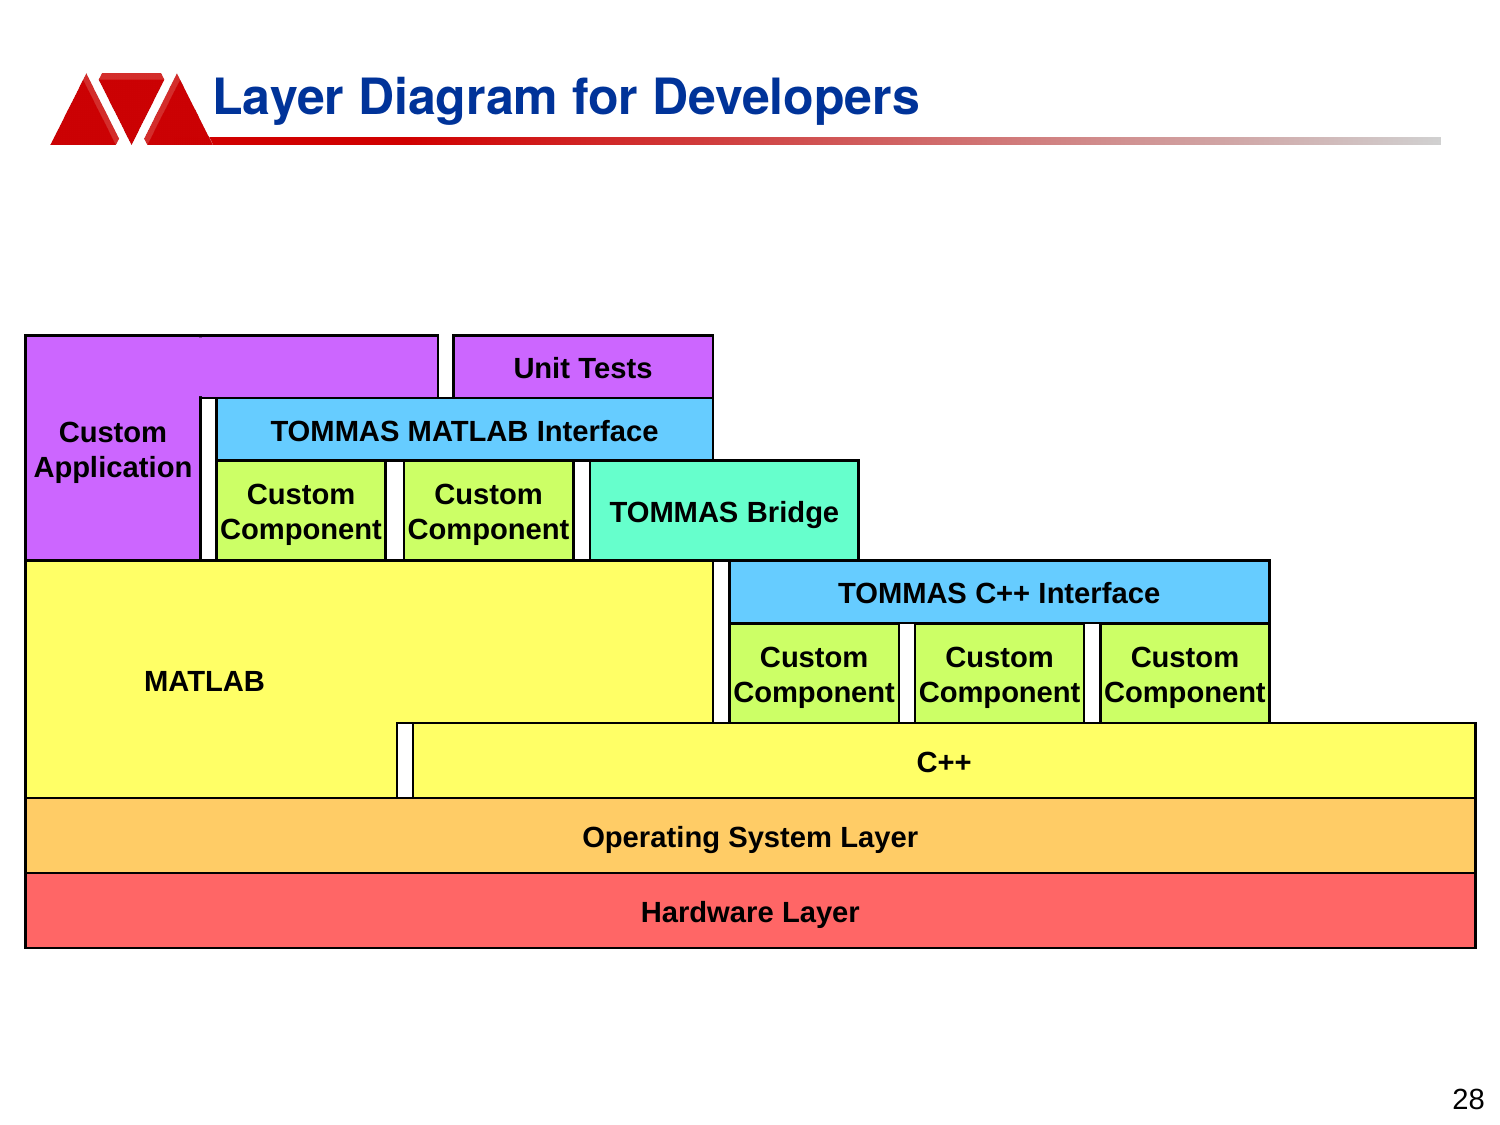

# Layer Diagram for Developers
Custom
Application

Unit Tests

TOMMAS MATLAB Interface
Custom
Component
Custom
Component
TOMMAS Bridge
MATLAB
TOMMAS C++ Interface
Custom
Component
Custom
Component
Custom
Component

C++
Operating System Layer
Hardware Layer
28